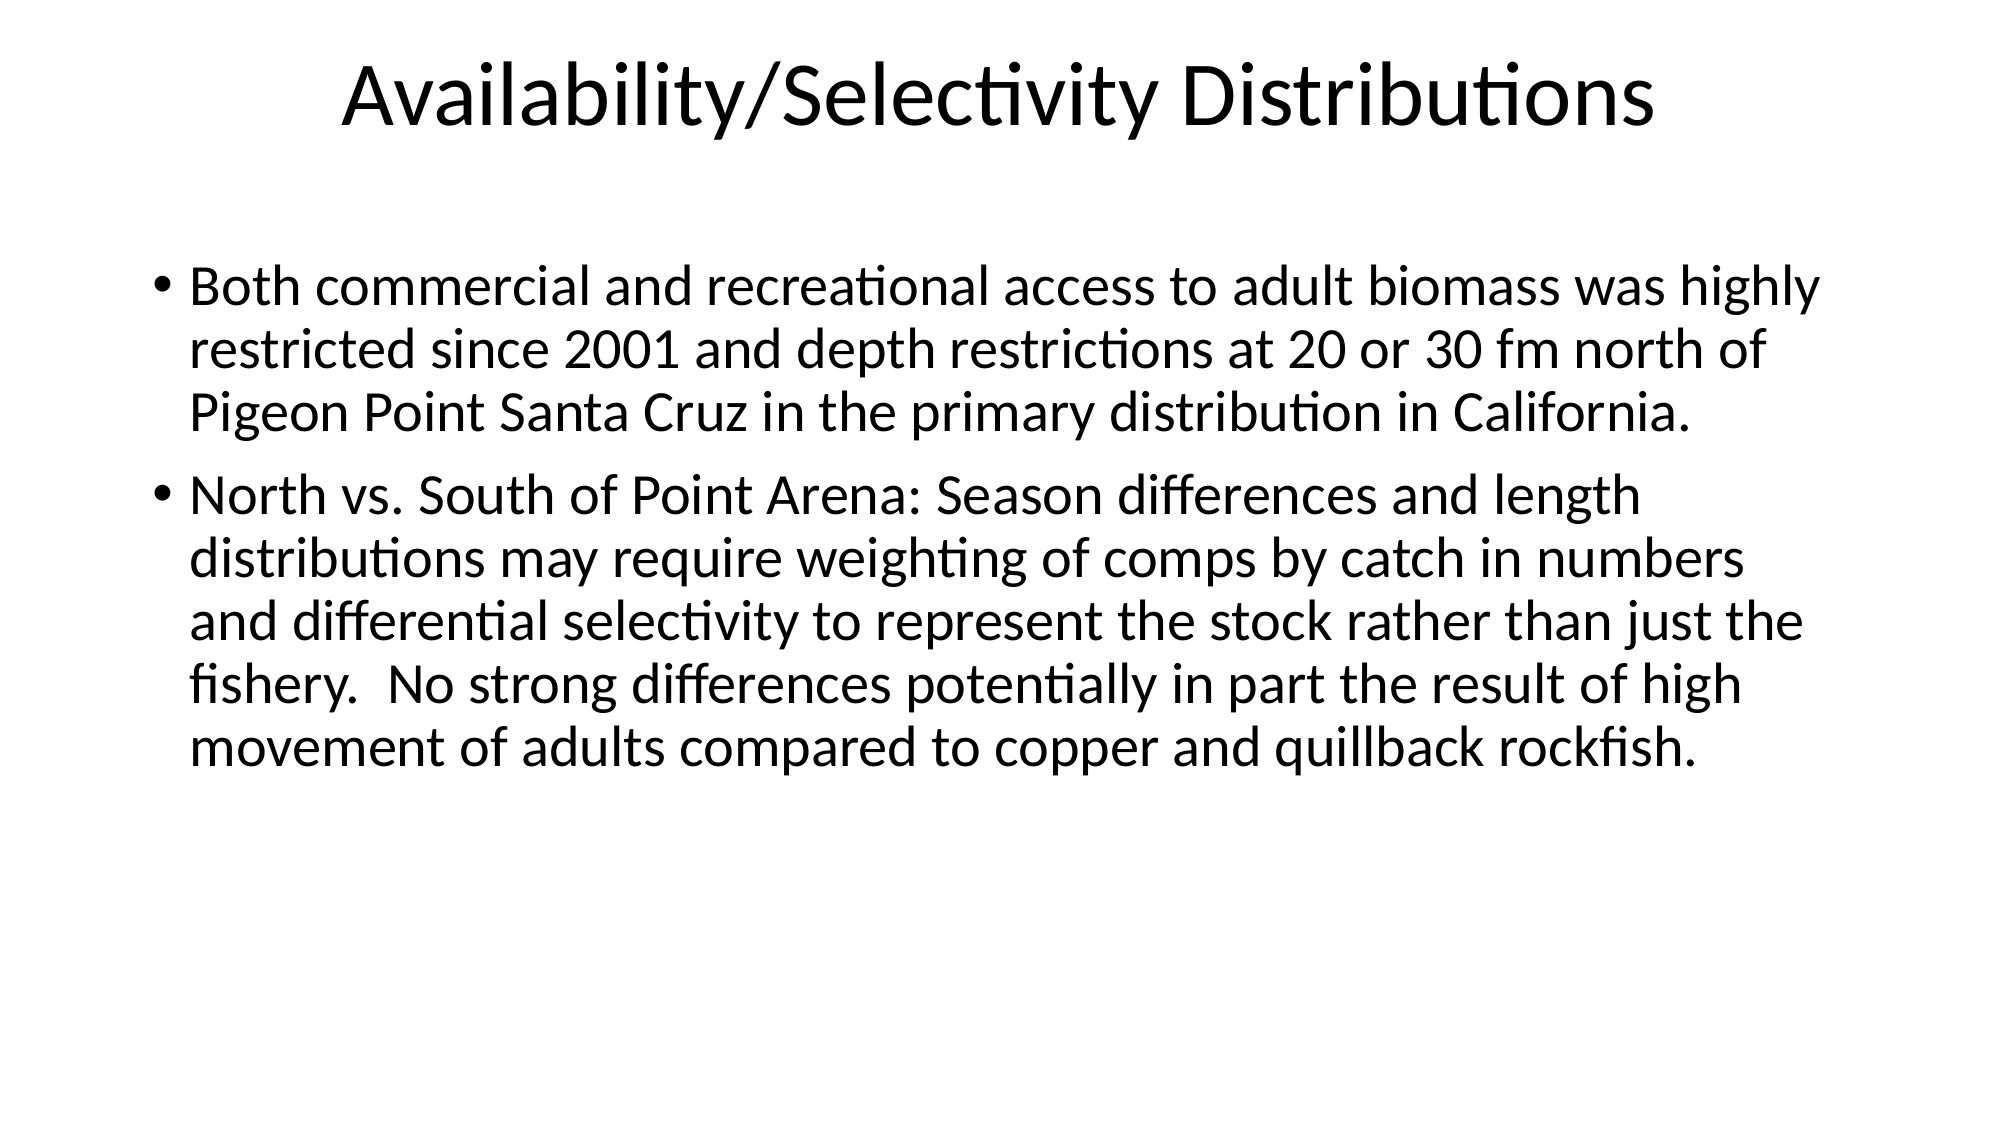

# Availability/Selectivity Distributions

Both commercial and recreational access to adult biomass was highly restricted since 2001 and depth restrictions at 20 or 30 fm north of Pigeon Point Santa Cruz in the primary distribution in California.
North vs. South of Point Arena: Season differences and length distributions may require weighting of comps by catch in numbers and differential selectivity to represent the stock rather than just the fishery.  No strong differences potentially in part the result of high movement of adults compared to copper and quillback rockfish.